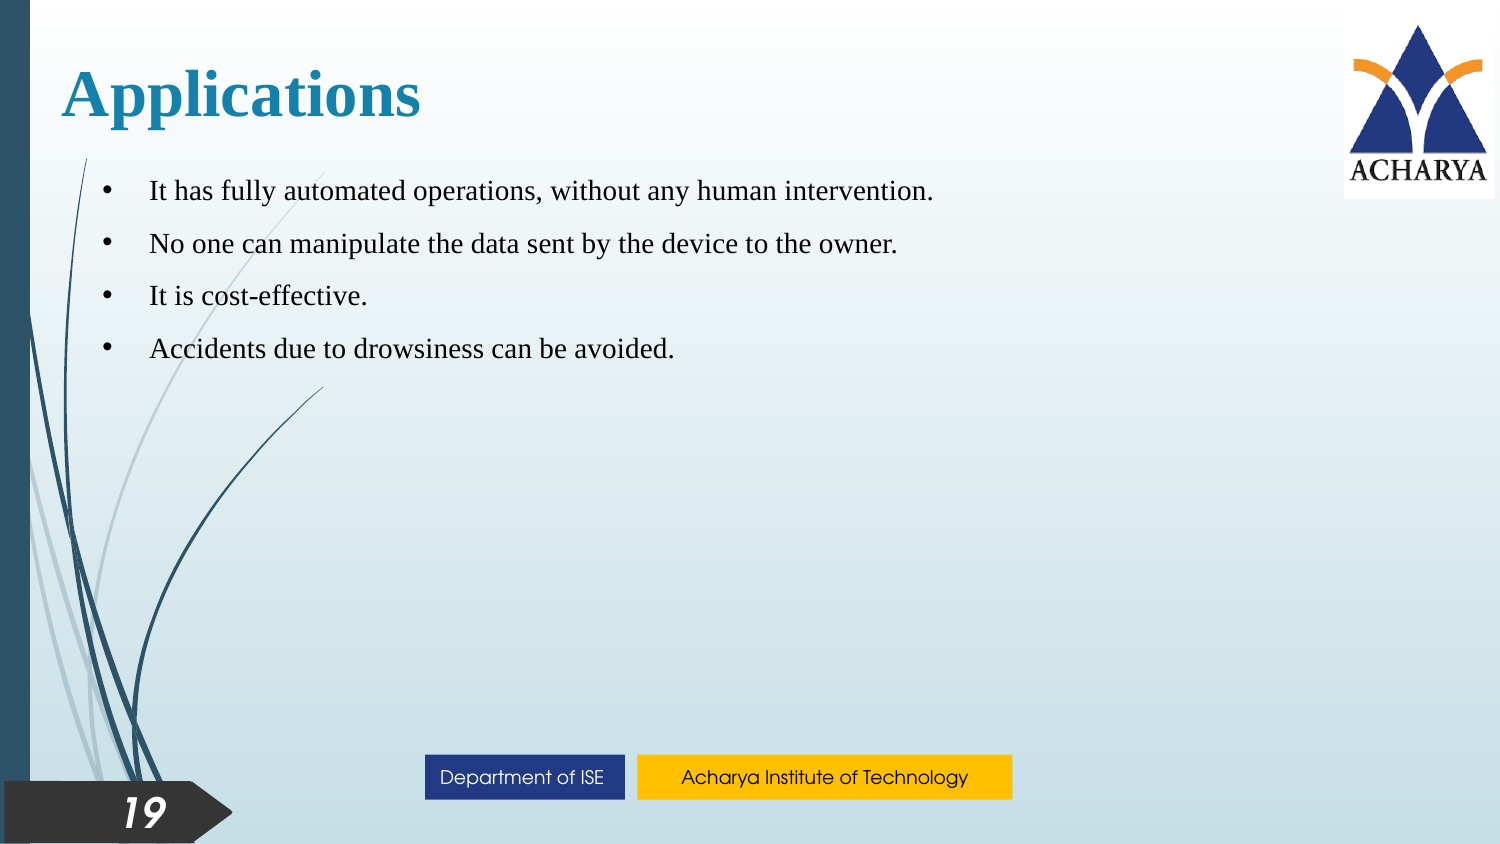

Applications
It has fully automated operations, without any human intervention.
No one can manipulate the data sent by the device to the owner.
It is cost-effective.
Accidents due to drowsiness can be avoided.

19